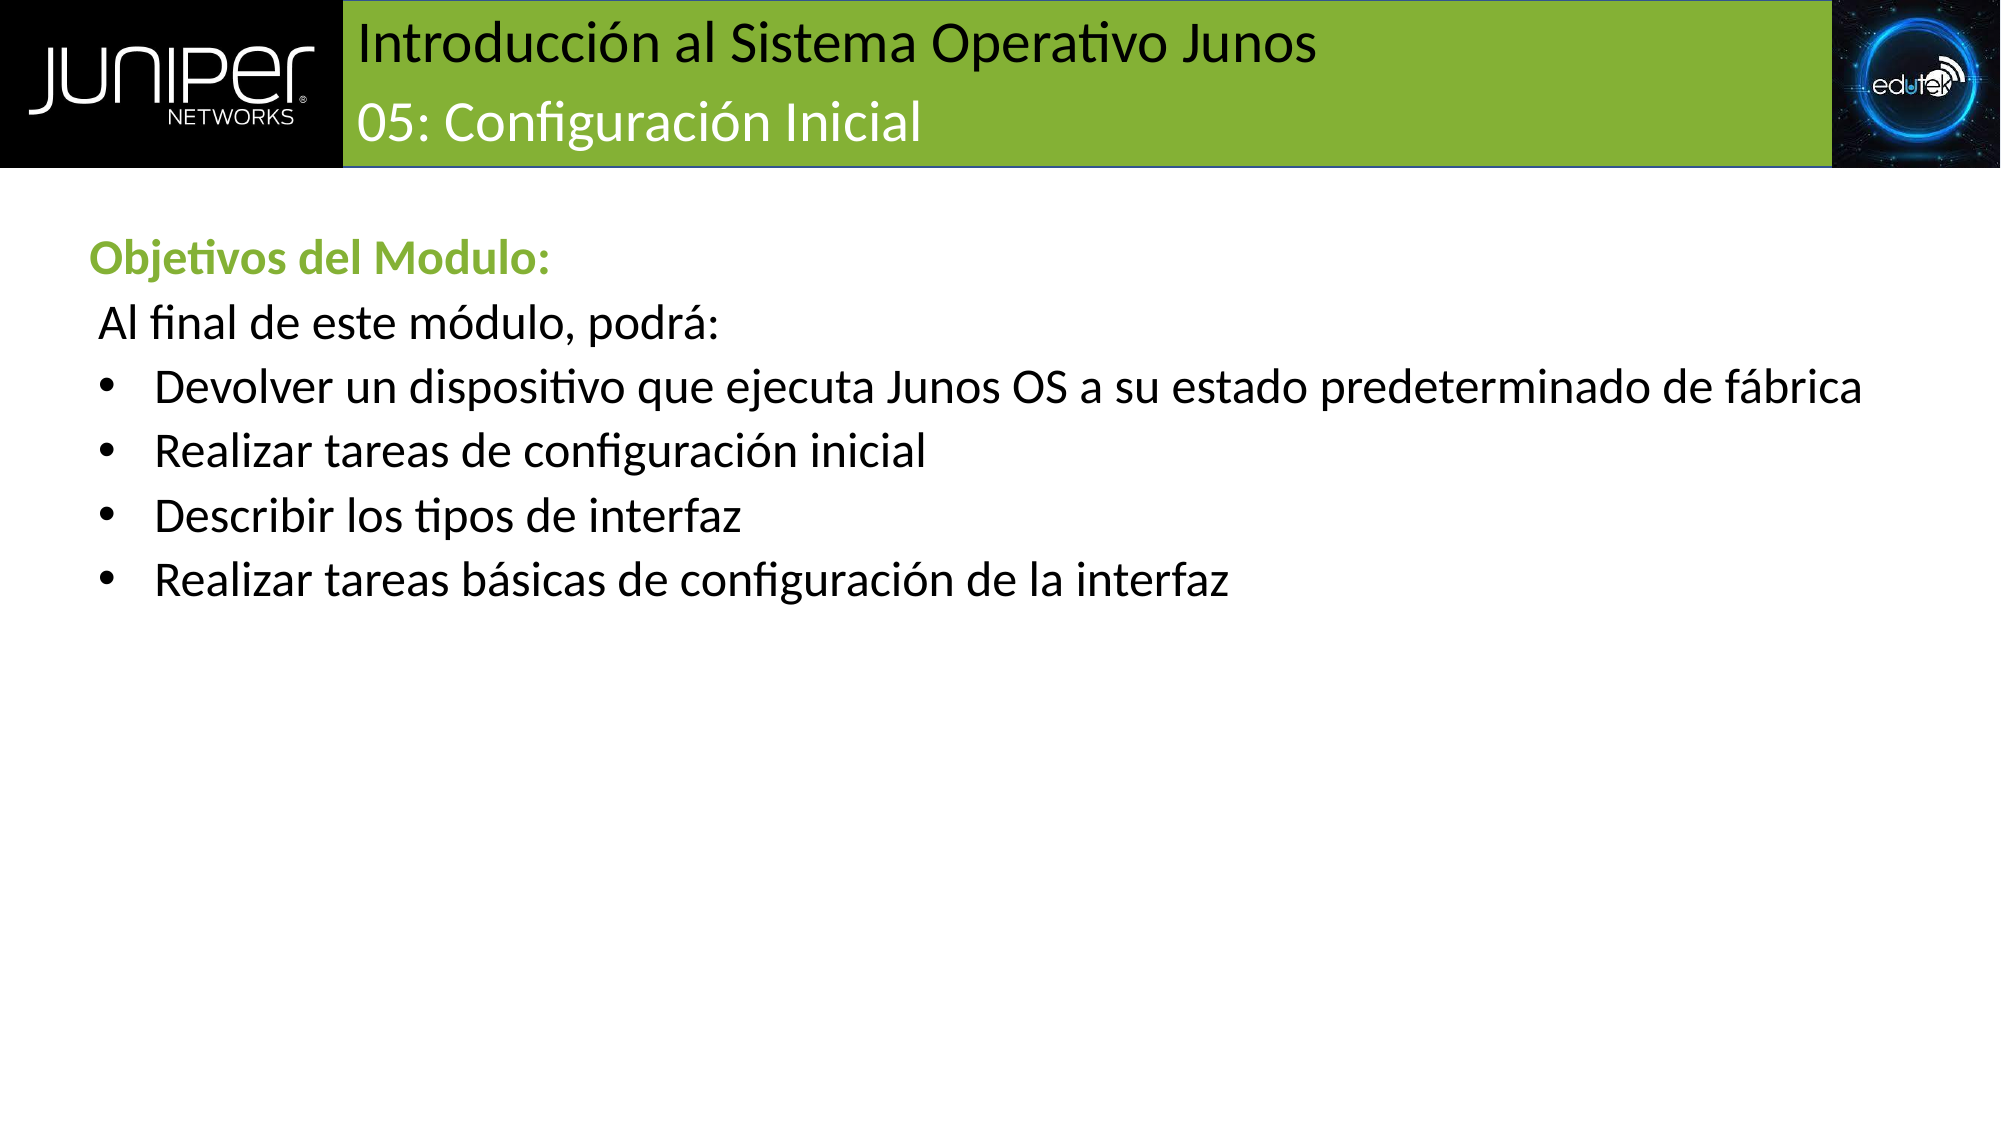

# Introducción al Sistema Operativo Junos
05: Configuración Inicial
Objetivos del Modulo:
Al final de este módulo, podrá:
Devolver un dispositivo que ejecuta Junos OS a su estado predeterminado de fábrica
Realizar tareas de configuración inicial
Describir los tipos de interfaz
Realizar tareas básicas de configuración de la interfaz